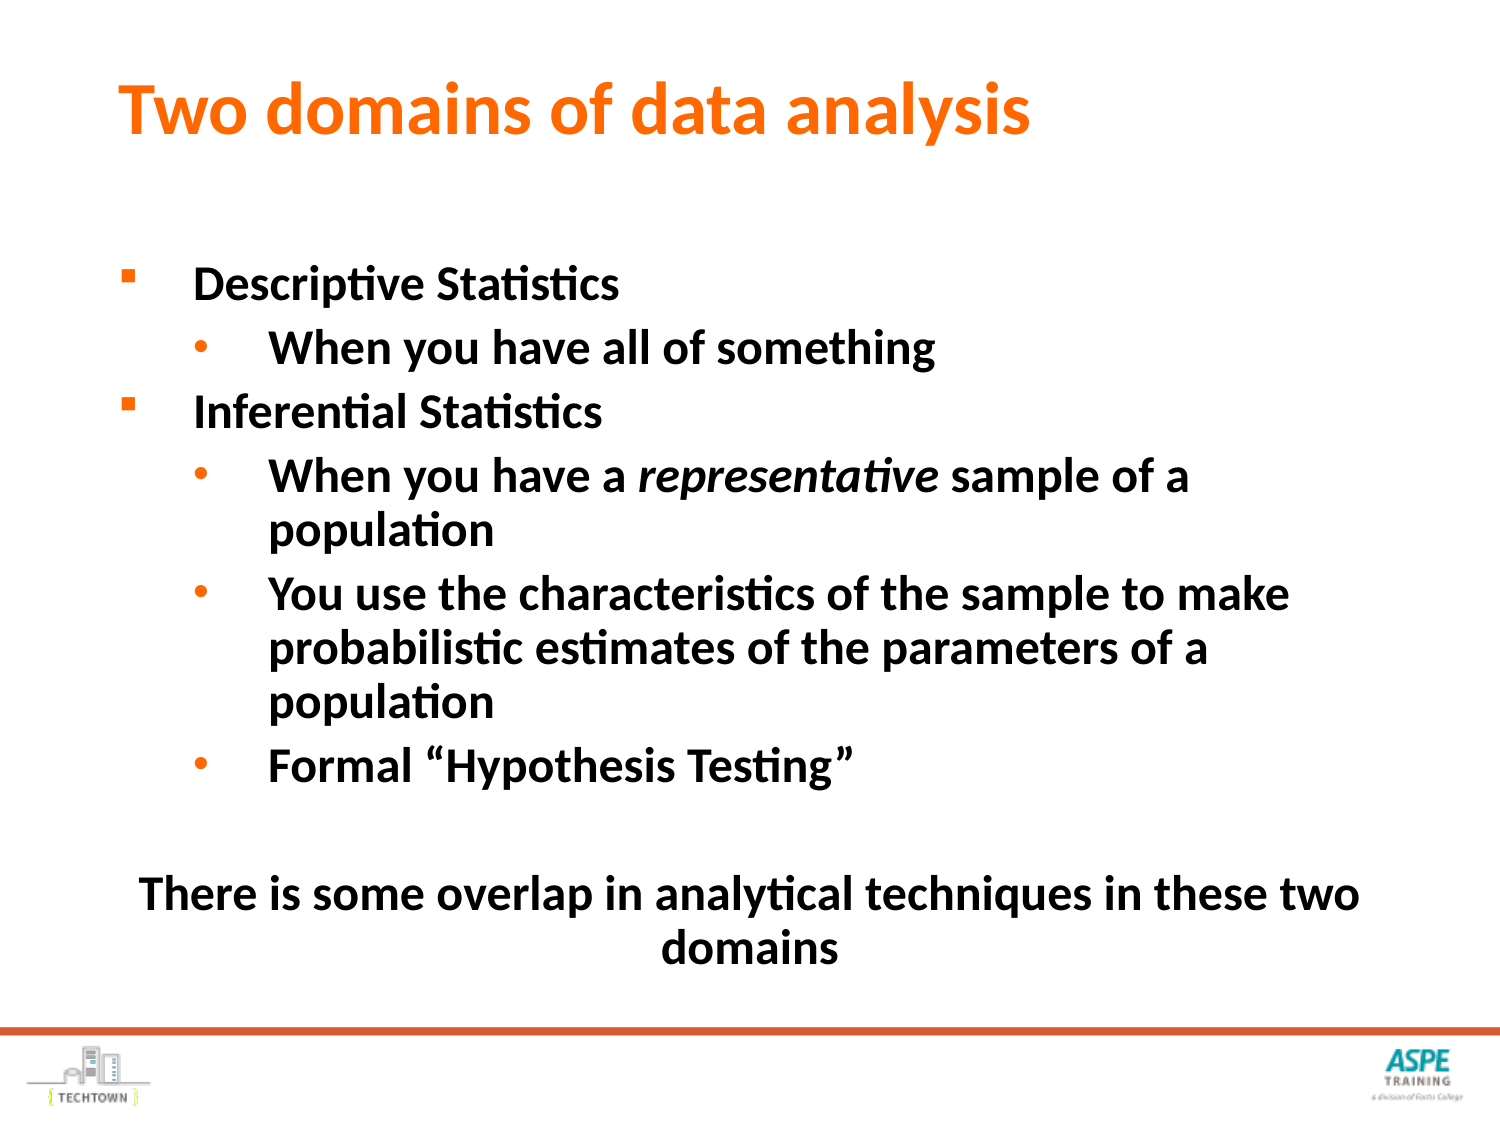

# Two domains of data analysis
Descriptive Statistics
When you have all of something
Inferential Statistics
When you have a representative sample of a population
You use the characteristics of the sample to make probabilistic estimates of the parameters of a population
Formal “Hypothesis Testing”

There is some overlap in analytical techniques in these two domains